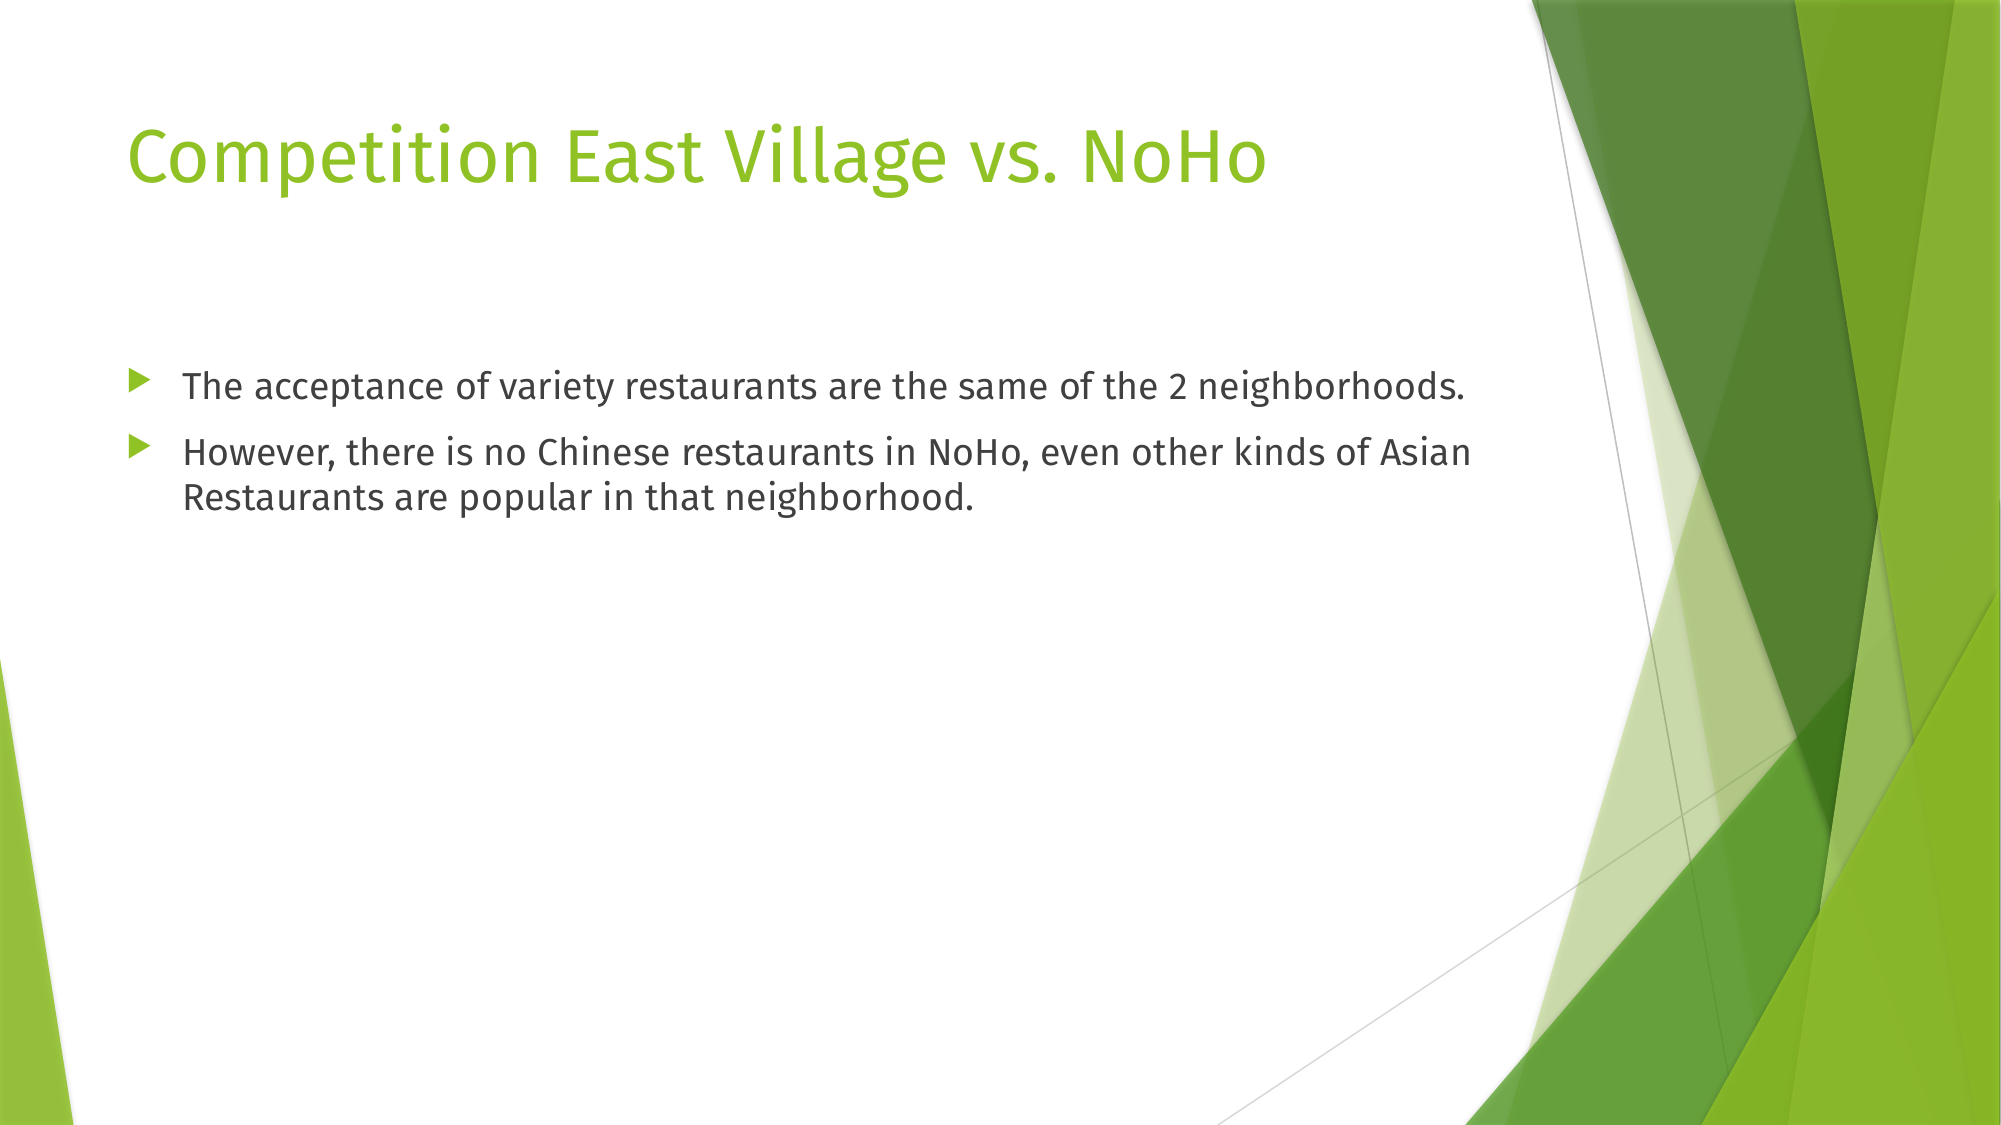

# Competition East Village vs. NoHo
The acceptance of variety restaurants are the same of the 2 neighborhoods.
However, there is no Chinese restaurants in NoHo, even other kinds of Asian Restaurants are popular in that neighborhood.